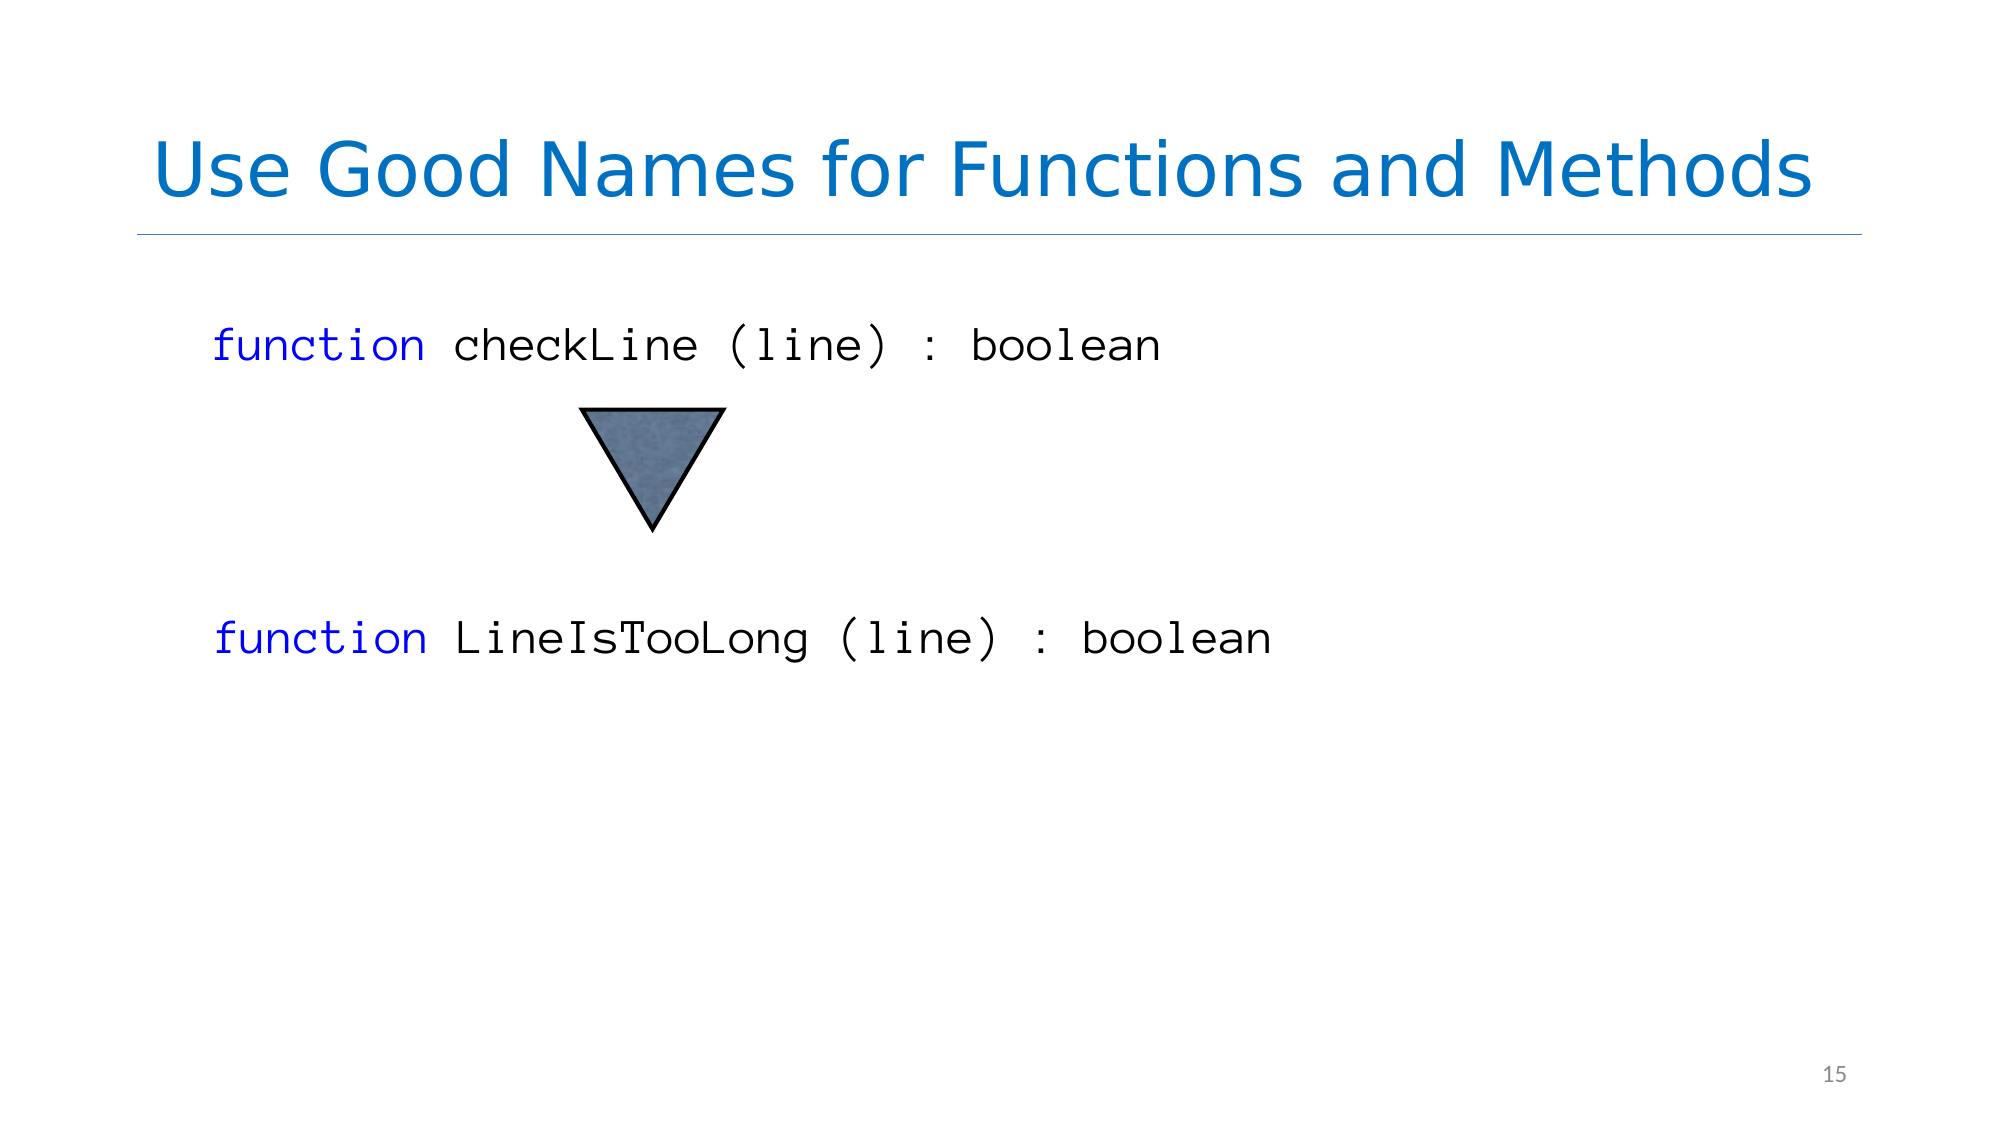

# Use Good Names for Functions and Methods
function checkLine (line) : boolean

function LineIsTooLong (line) : boolean
15